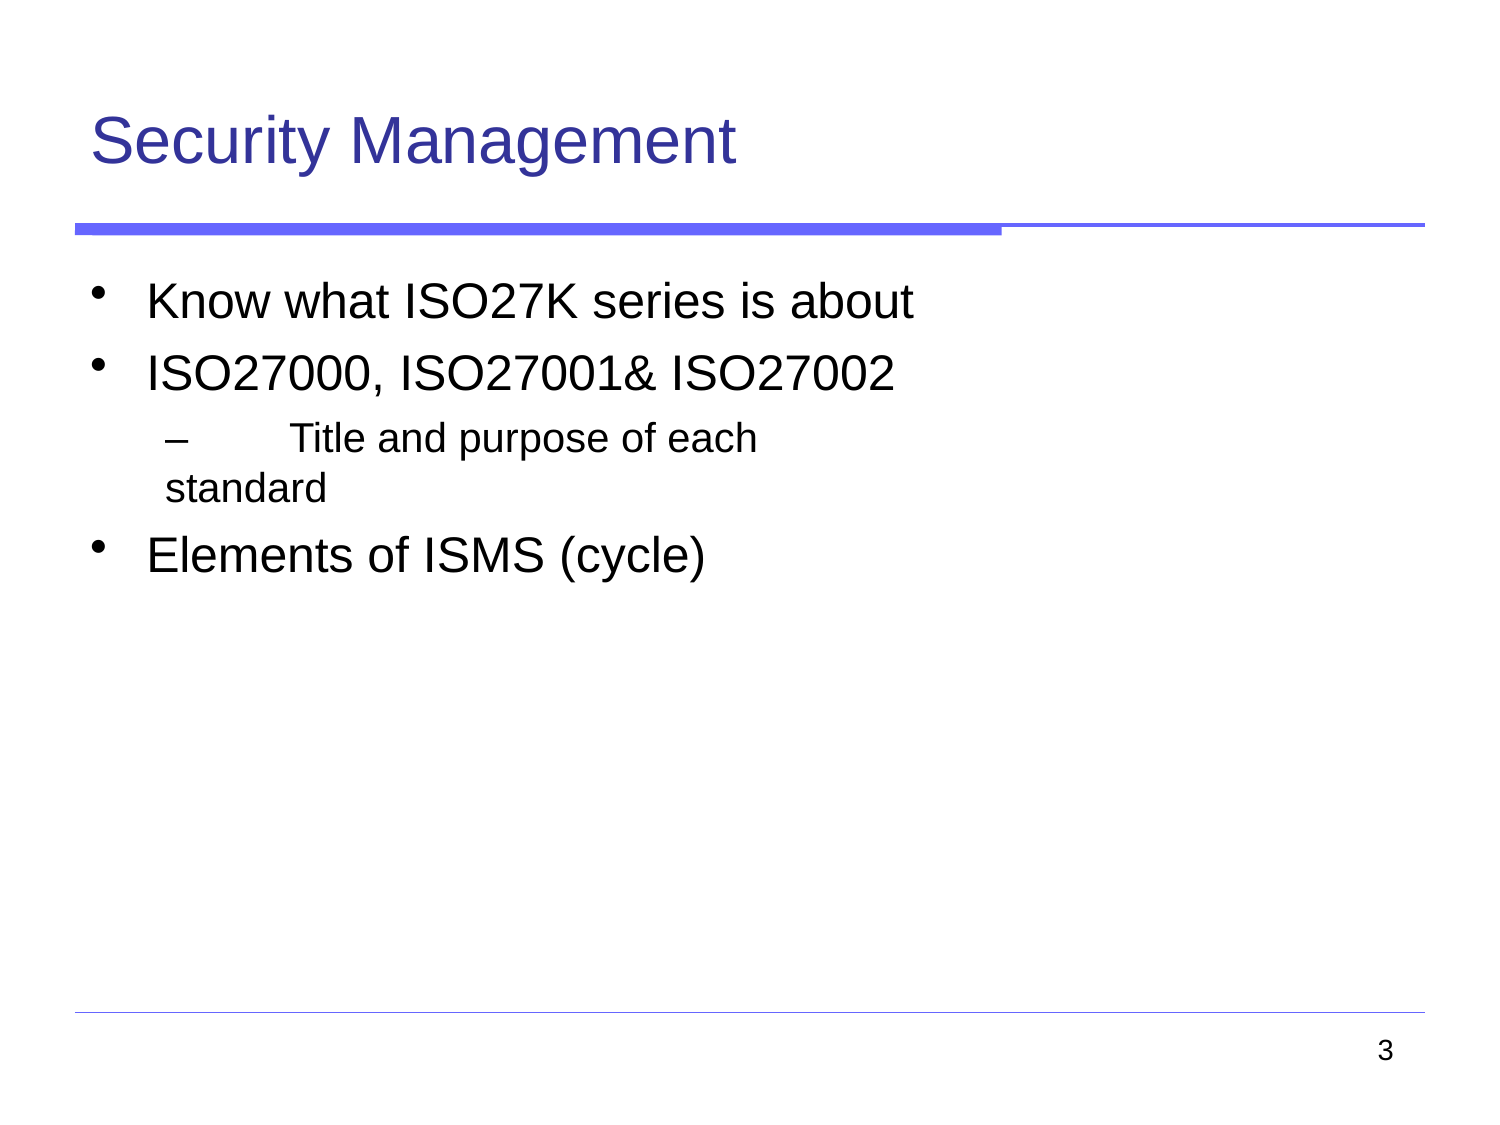

# Security Management
Know what ISO27K series is about
ISO27000, ISO27001& ISO27002
–	Title and purpose of each standard
Elements of ISMS (cycle)

3